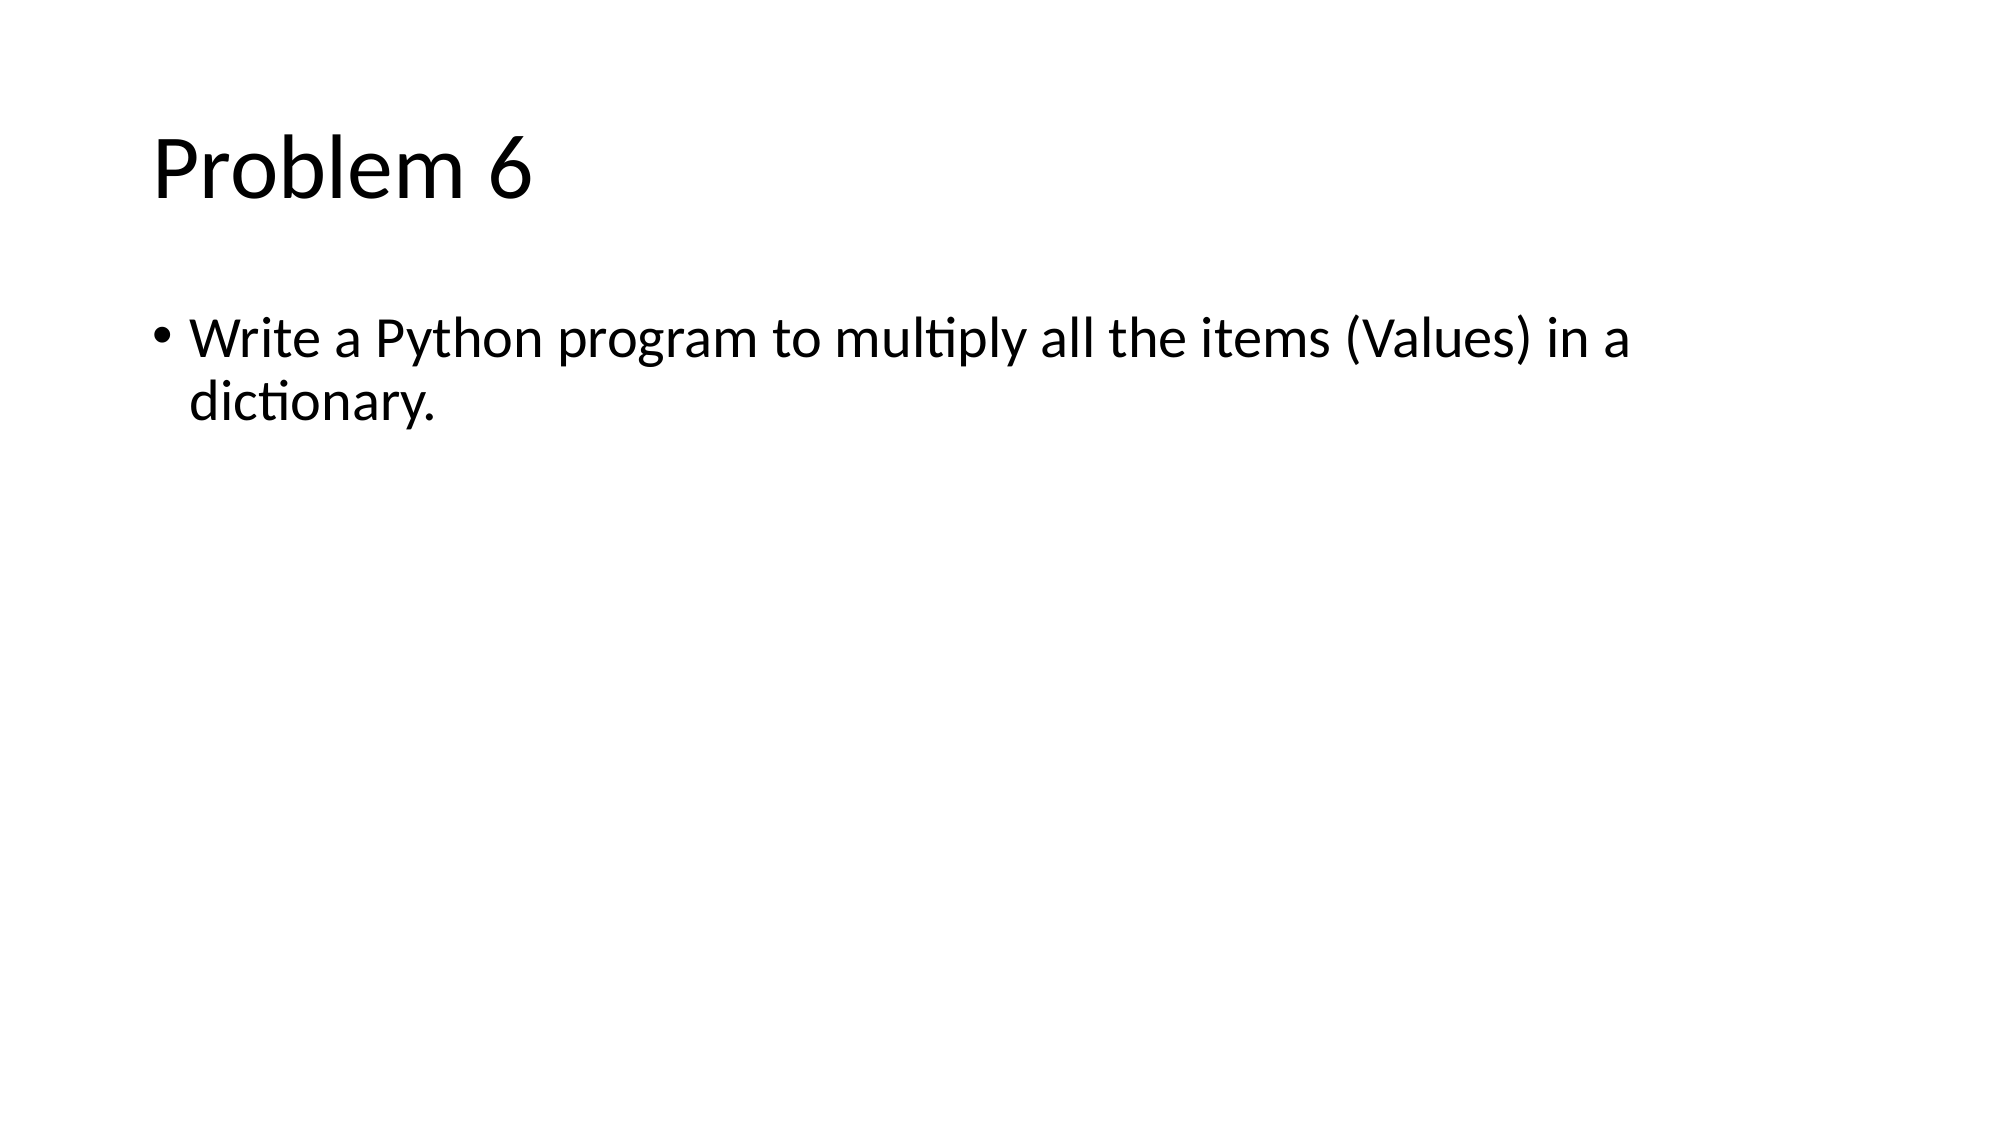

# Problem 6
Write a Python program to multiply all the items (Values) in a dictionary.